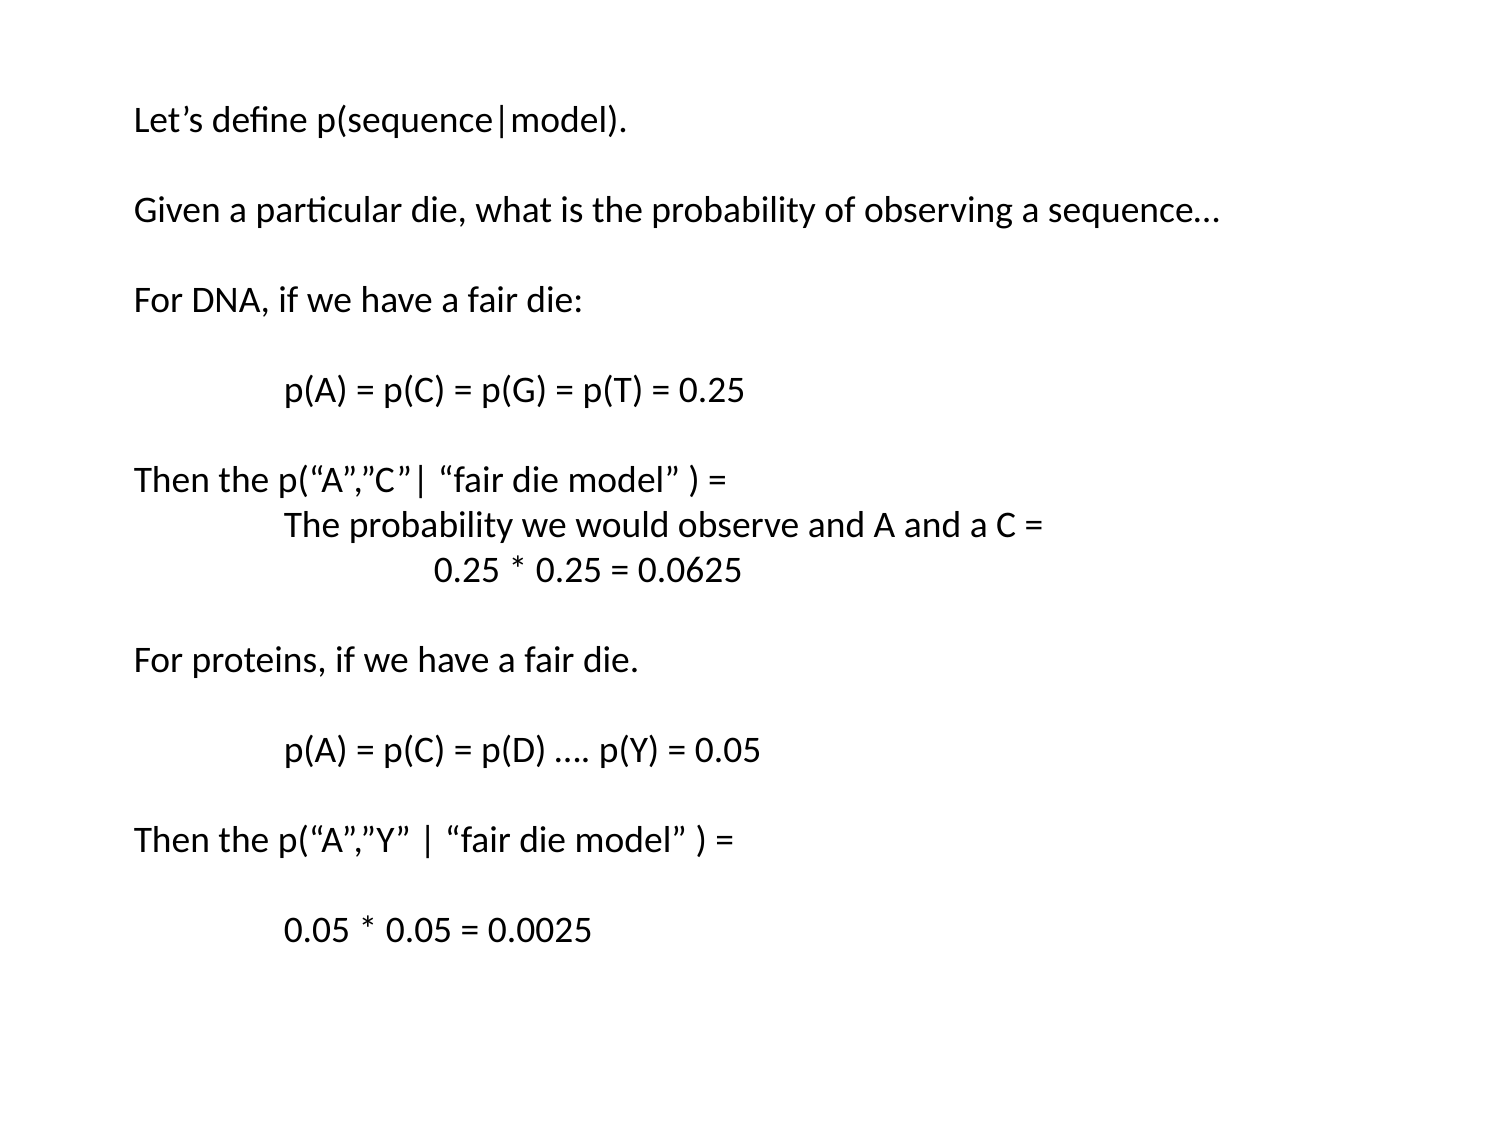

Let’s define p(sequence|model).

Given a particular die, what is the probability of observing a sequence…

For DNA, if we have a fair die:

	p(A) = p(C) = p(G) = p(T) = 0.25

Then the p(“A”,”C”| “fair die model” ) =
	The probability we would observe and A and a C =
		0.25 * 0.25 = 0.0625

For proteins, if we have a fair die.

	p(A) = p(C) = p(D) …. p(Y) = 0.05

Then the p(“A”,”Y” | “fair die model” ) =

	0.05 * 0.05 = 0.0025